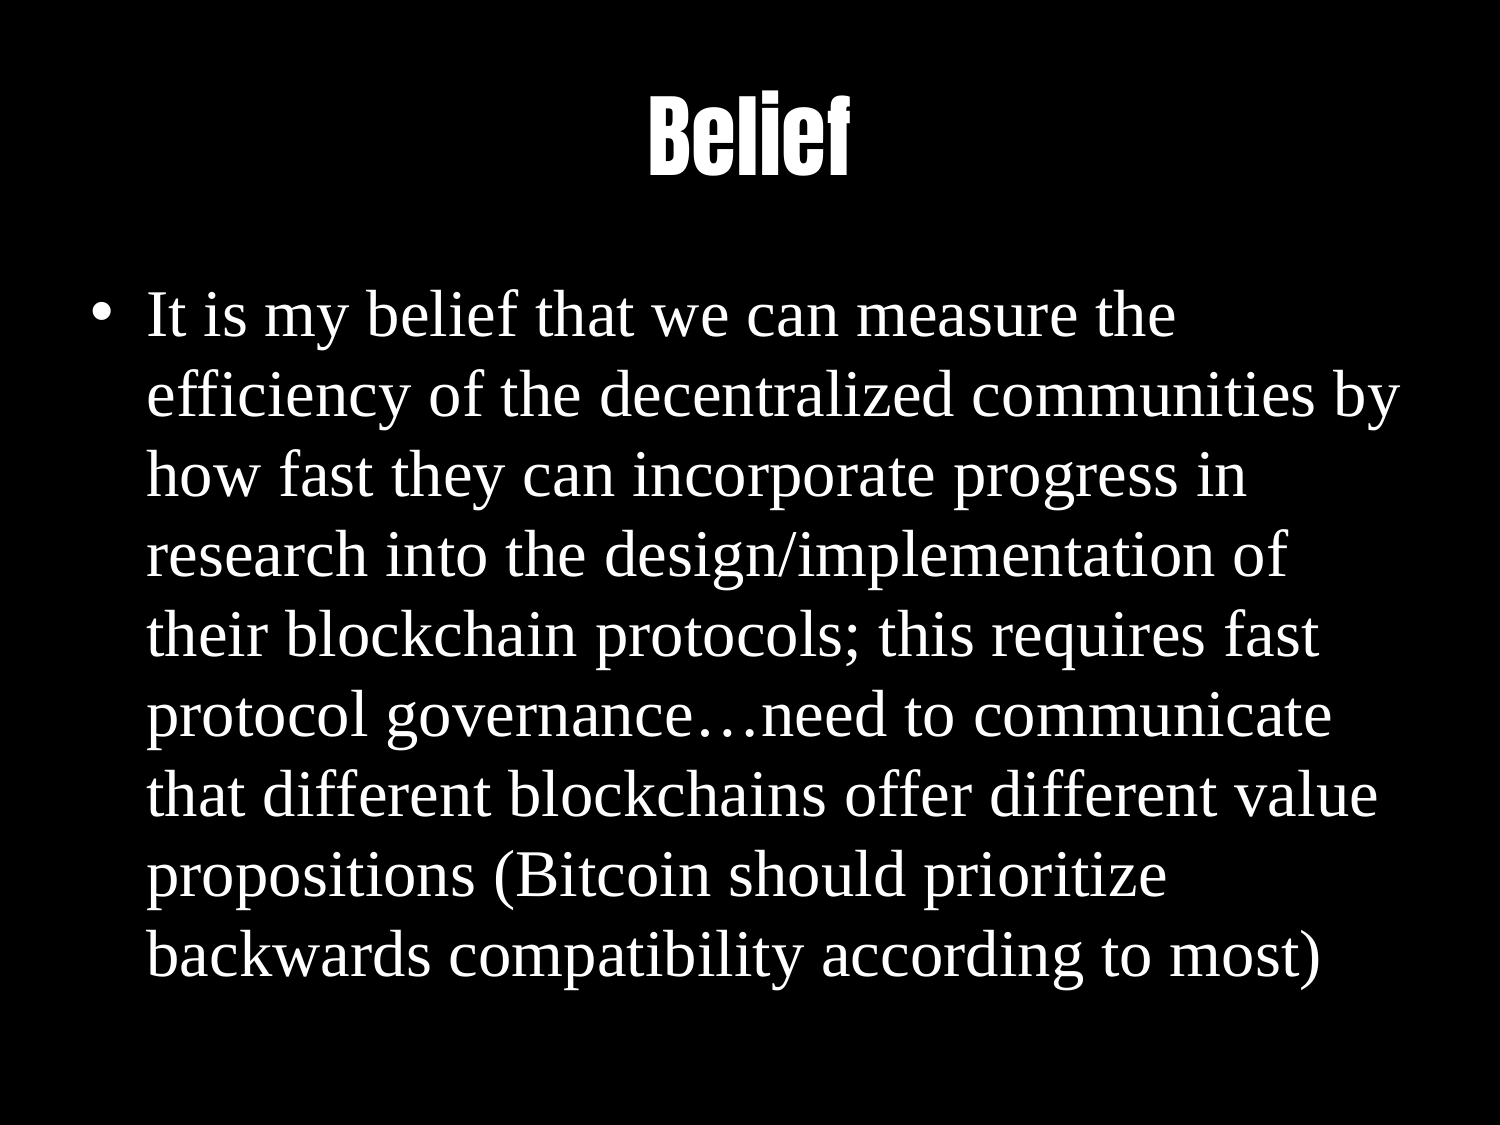

# Belief
It is my belief that we can measure the efficiency of the decentralized communities by how fast they can incorporate progress in research into the design/implementation of their blockchain protocols; this requires fast protocol governance…need to communicate that different blockchains offer different value propositions (Bitcoin should prioritize backwards compatibility according to most)